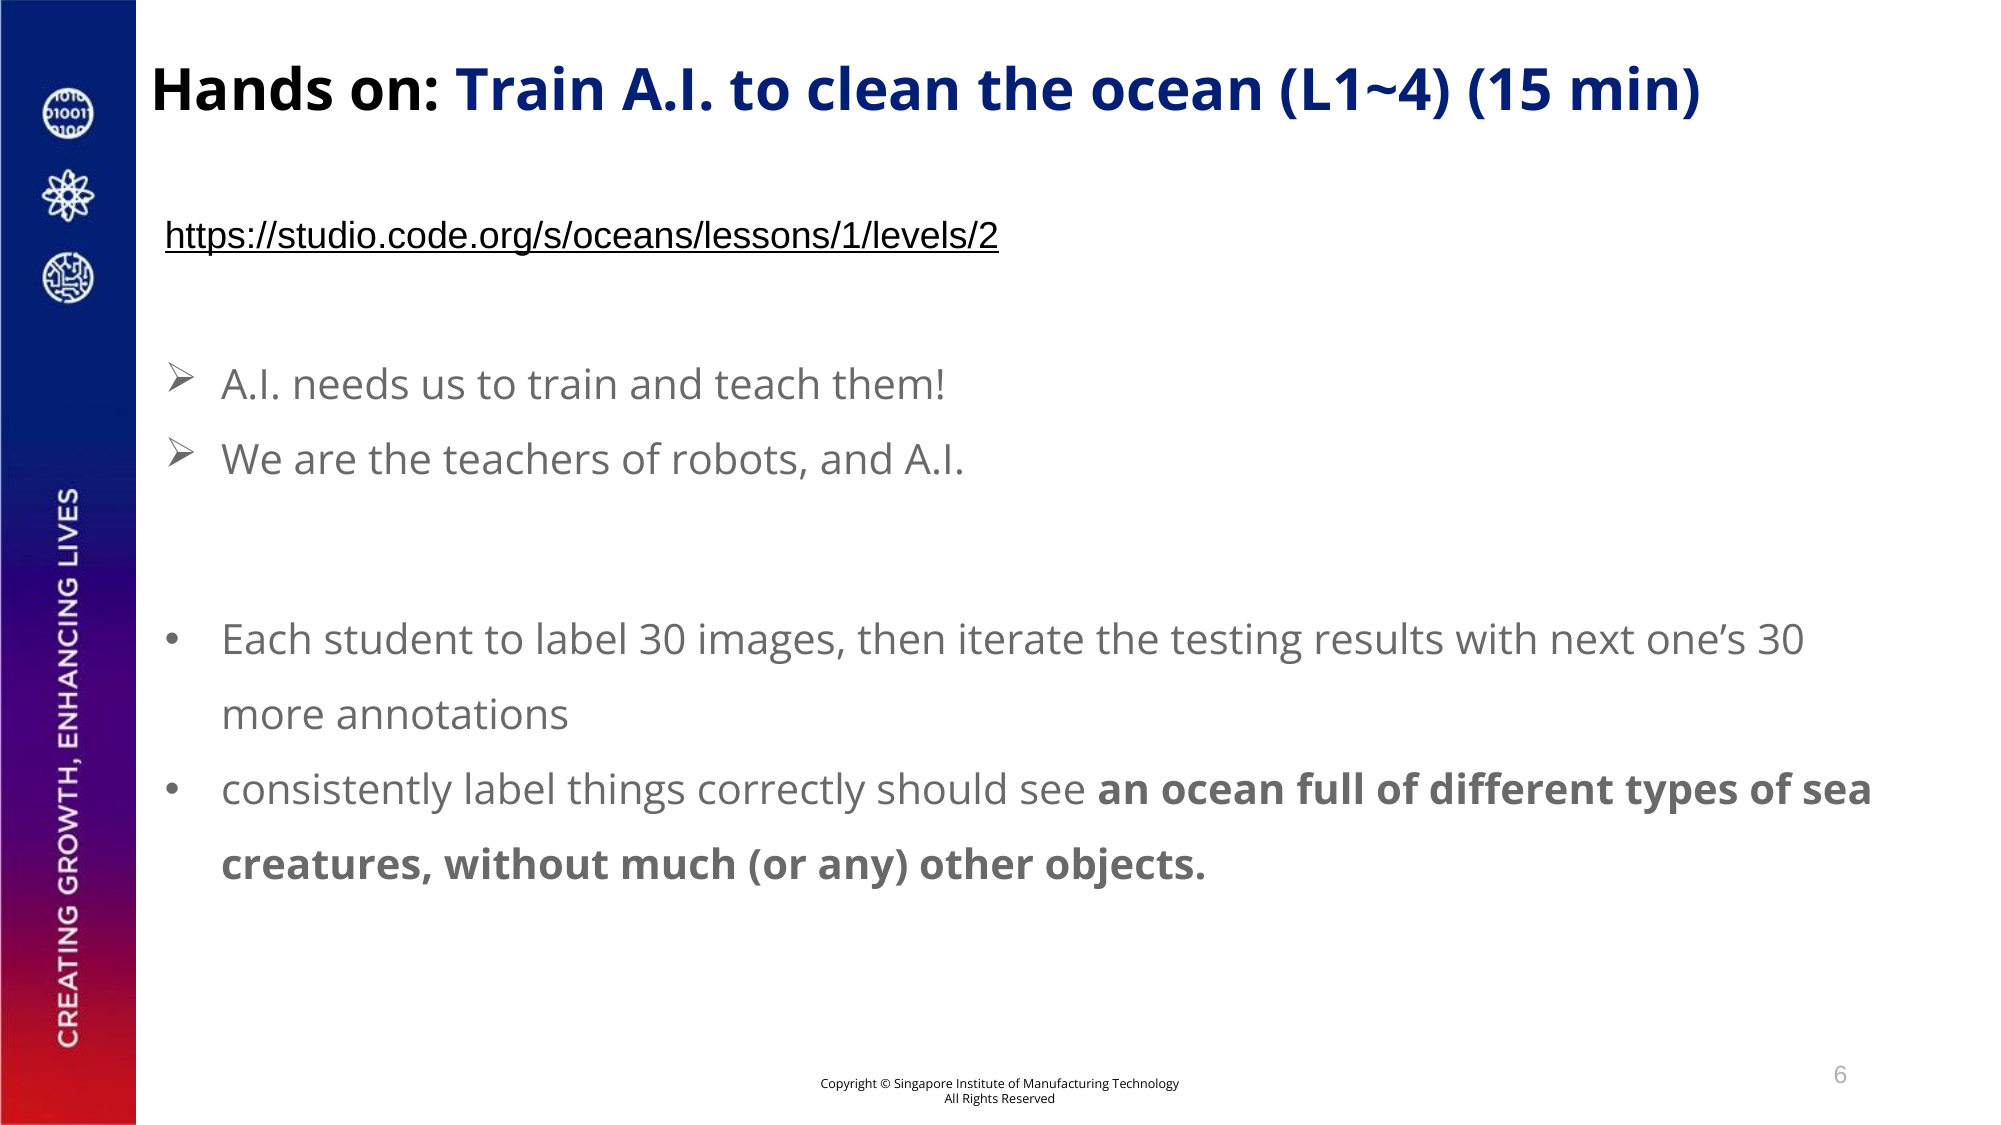

# Hands on: Train A.I. to clean the ocean (L1~4) (15 min)
https://studio.code.org/s/oceans/lessons/1/levels/2
A.I. needs us to train and teach them!
We are the teachers of robots, and A.I.
Each student to label 30 images, then iterate the testing results with next one’s 30 more annotations
consistently label things correctly should see an ocean full of different types of sea creatures, without much (or any) other objects.
6